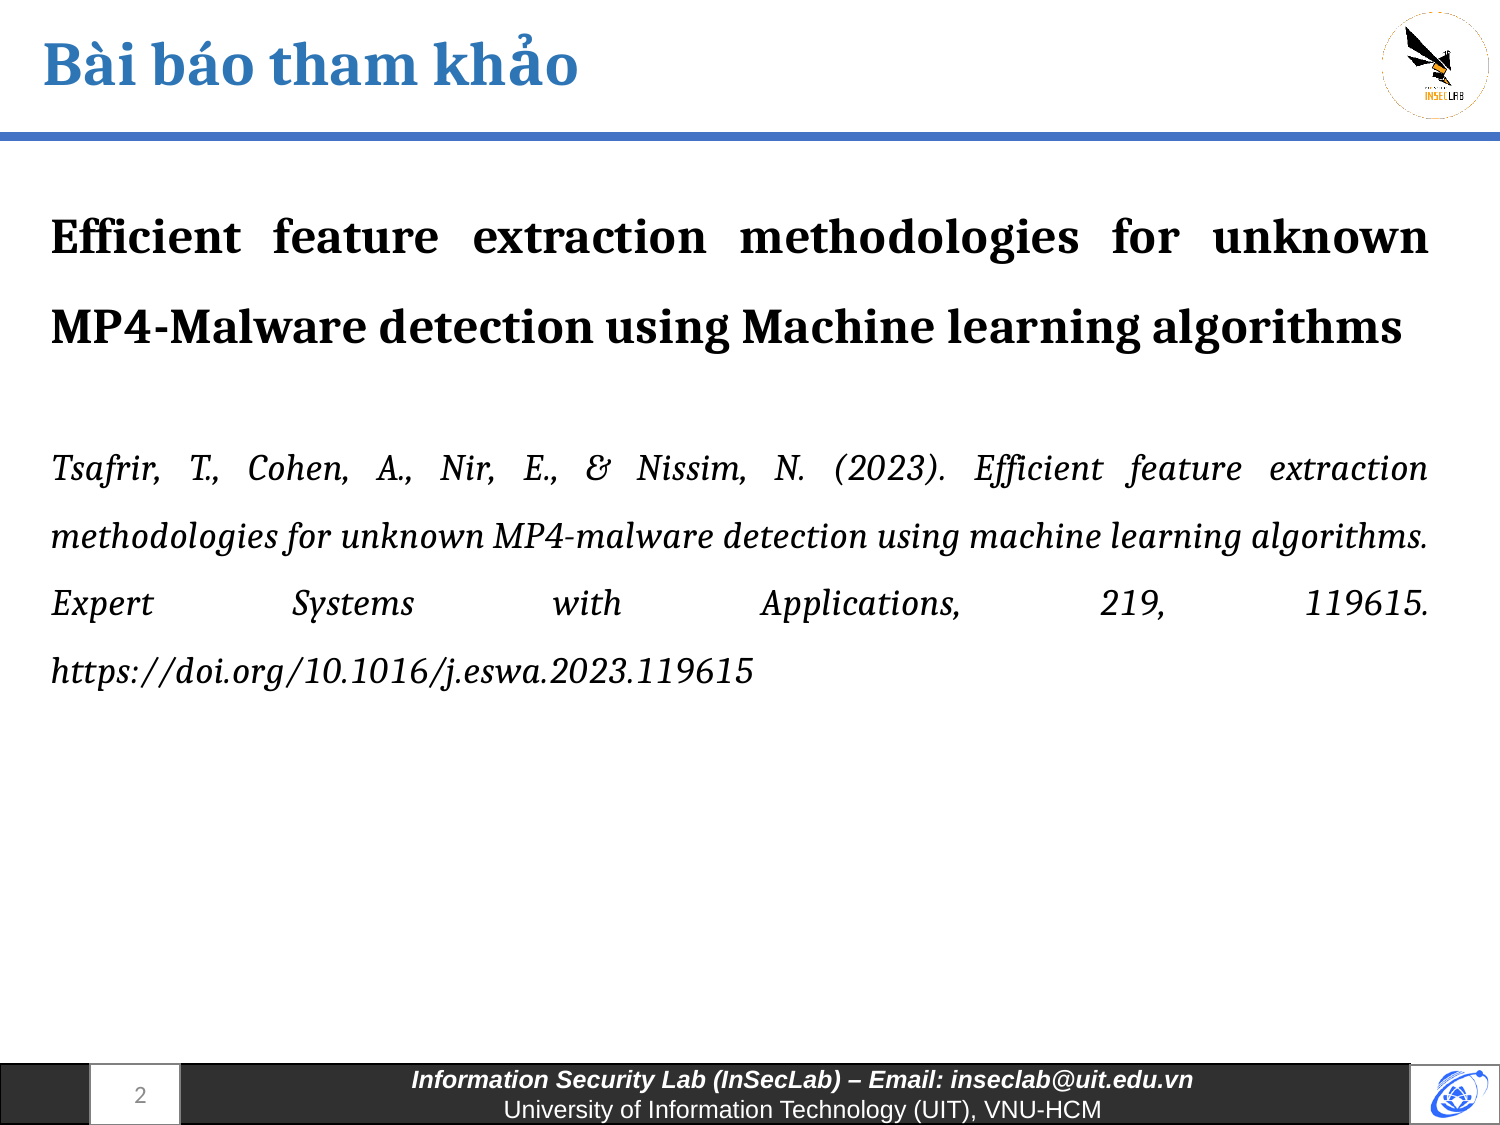

# Bài báo tham khảo
Efficient feature extraction methodologies for unknown MP4-Malware detection using Machine learning algorithms

Tsafrir, T., Cohen, A., Nir, E., & Nissim, N. (2023). Efficient feature extraction methodologies for unknown MP4-malware detection using machine learning algorithms. Expert Systems with Applications, 219, 119615. https://doi.org/10.1016/j.eswa.2023.119615
2